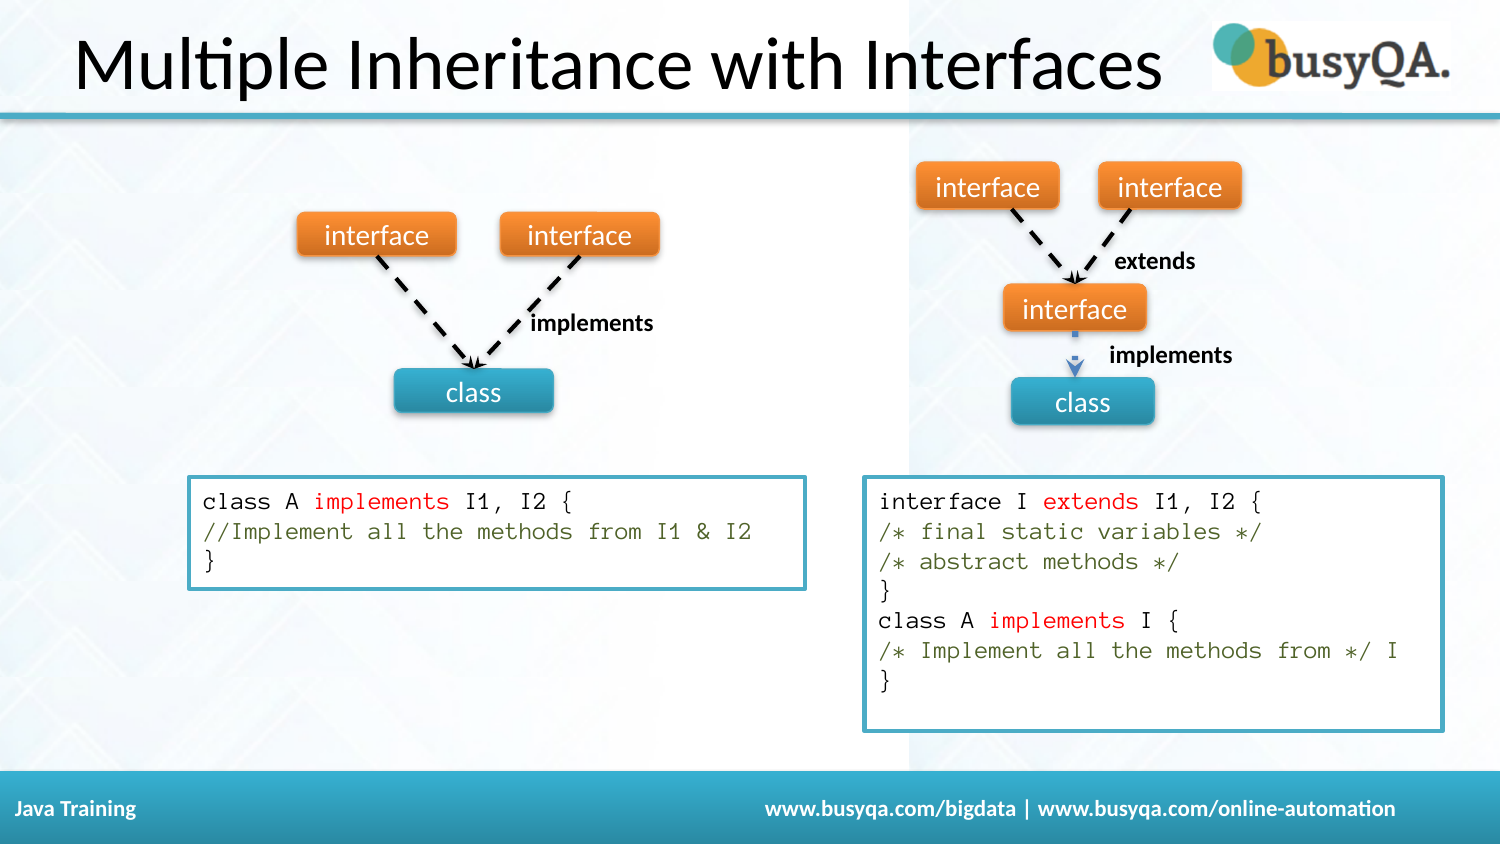

Multiple Inheritance with Interfaces
interface

extends
interface
implements

class
interface
interface
interface

implements
class
class A implements I1, I2 {
//Implement all the methods from I1 & I2
}
interface I extends I1, I2 {
/* final static variables */
/* abstract methods */
}
class A implements I {
/* Implement all the methods from */ I
}